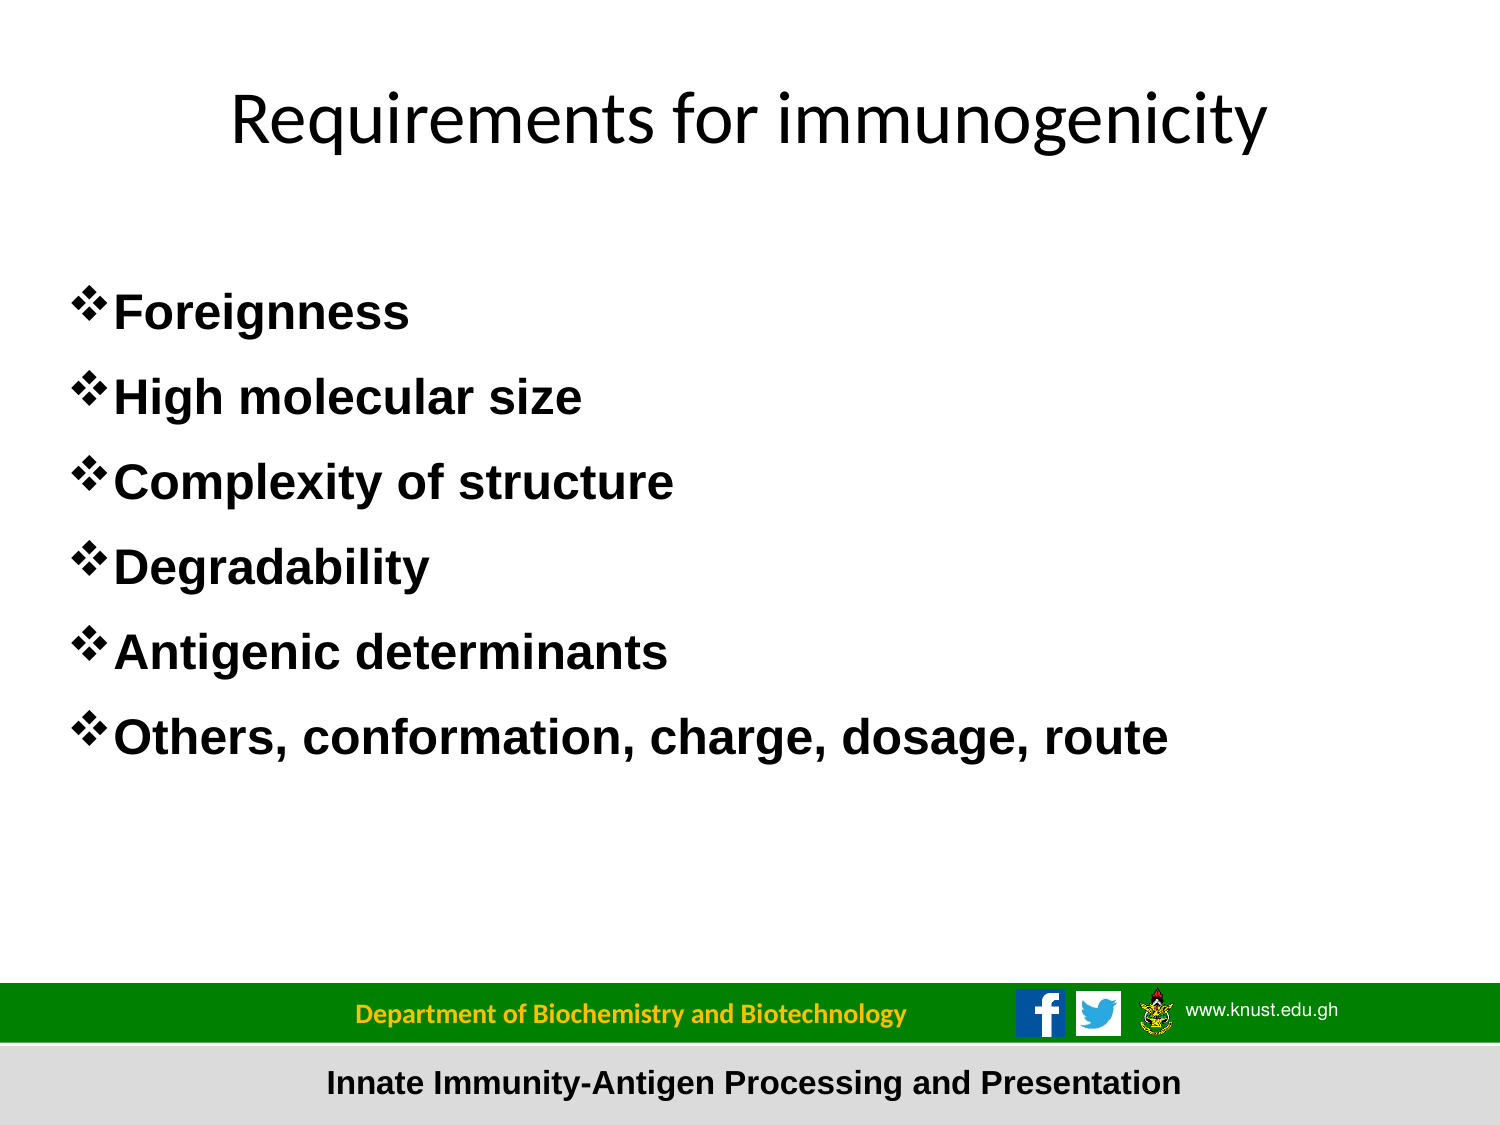

Requirements for immunogenicity

Foreignness
High molecular size
Complexity of structure
Degradability
Antigenic determinants
Others, conformation, charge, dosage, route

14
Department of Biochemistry and Biotechnology
Innate Immunity-Antigen Processing and Presentation